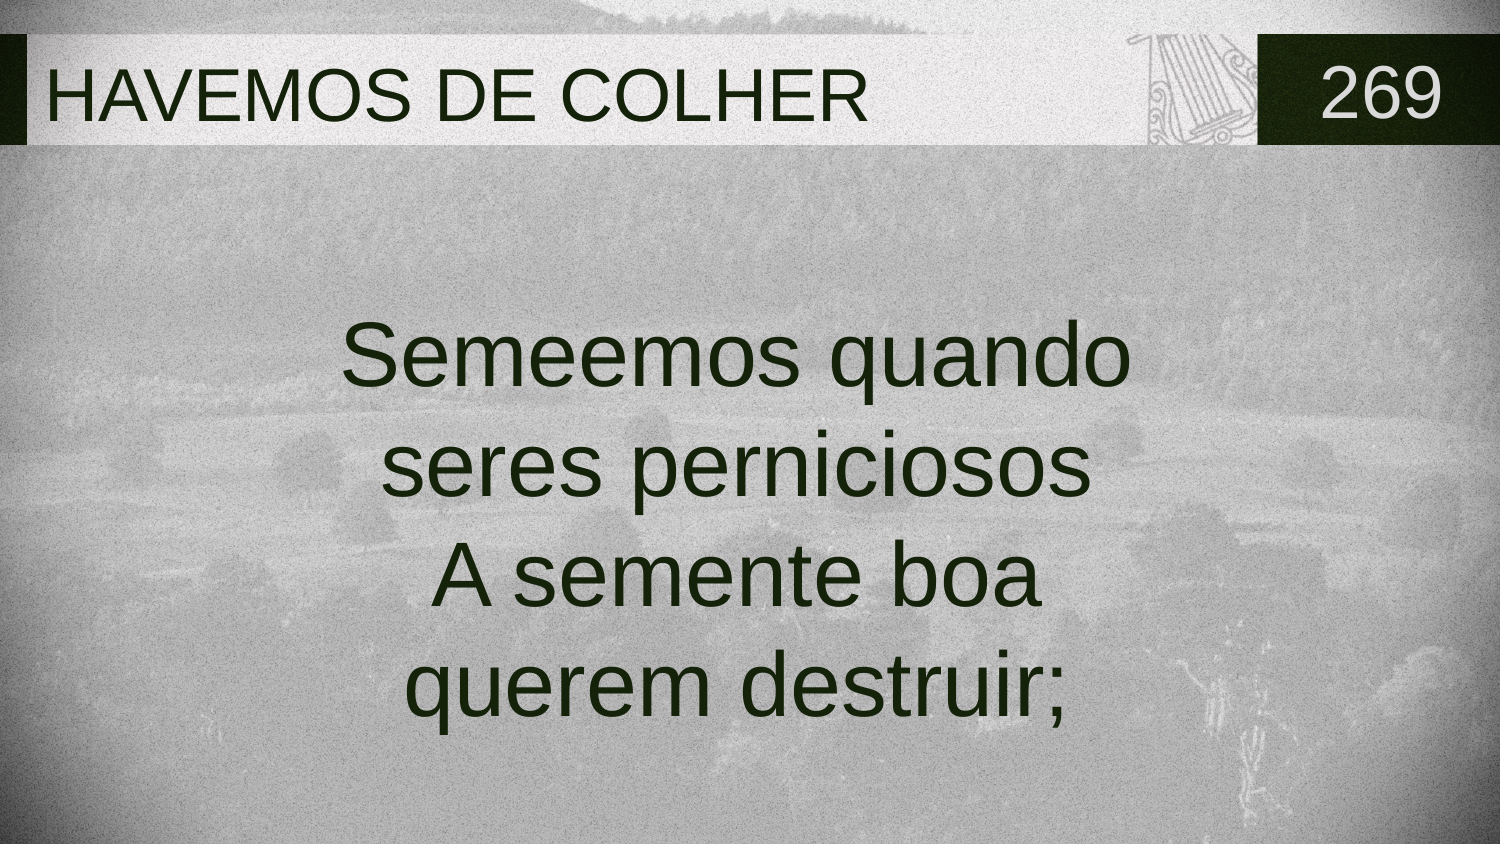

# HAVEMOS DE COLHER
269
Semeemos quando
seres perniciosos
A semente boa
querem destruir;